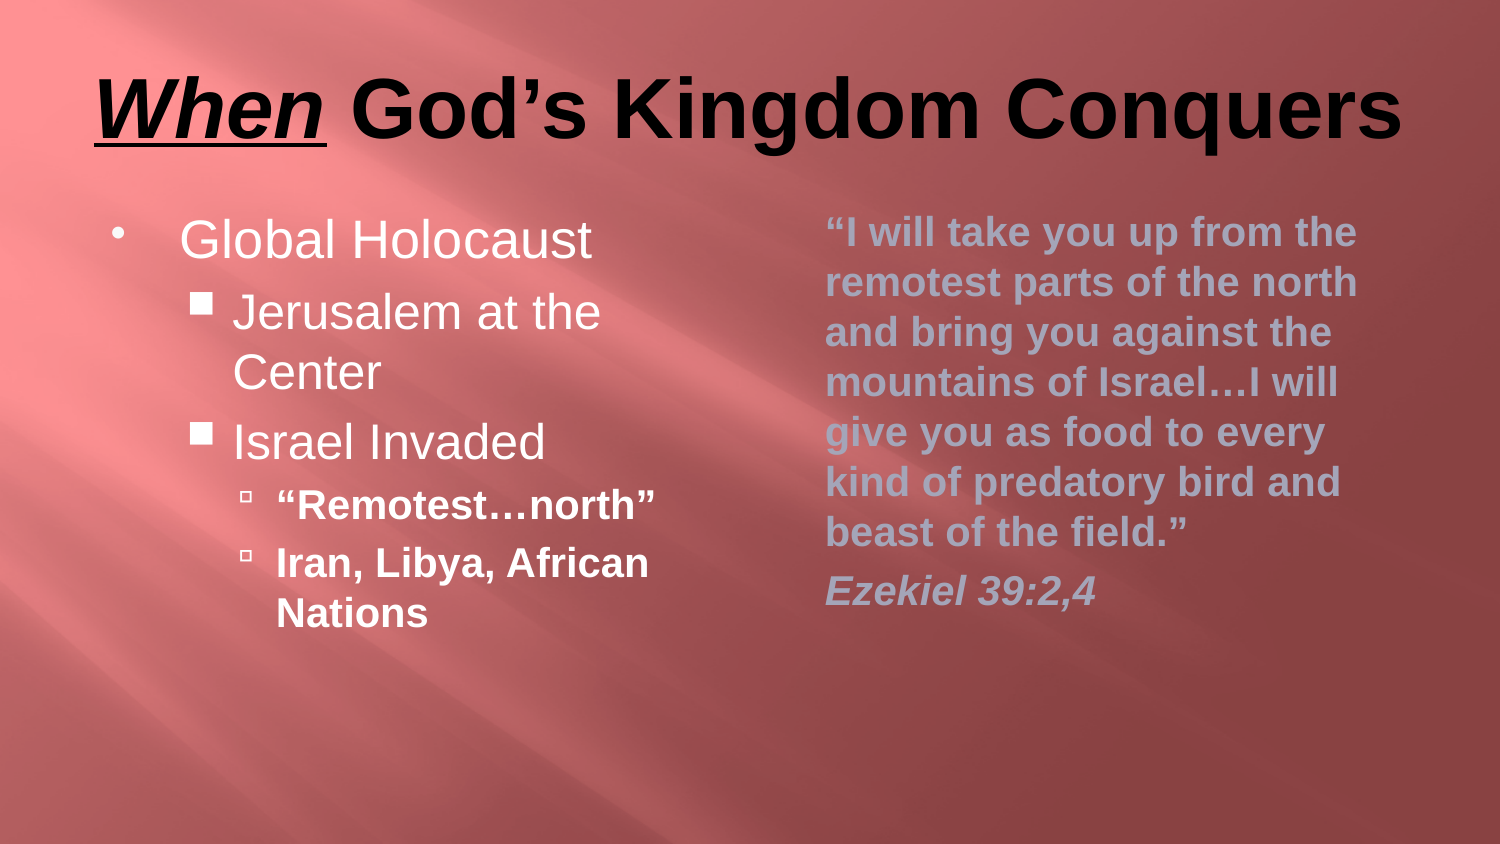

# When God’s Kingdom Conquers
Global Holocaust
Jerusalem at the Center
Israel Invaded
“Remotest…north”
Iran, Libya, African Nations
“I will take you up from the remotest parts of the north and bring you against the mountains of Israel…I will give you as food to every kind of predatory bird and beast of the field.”
Ezekiel 39:2,4